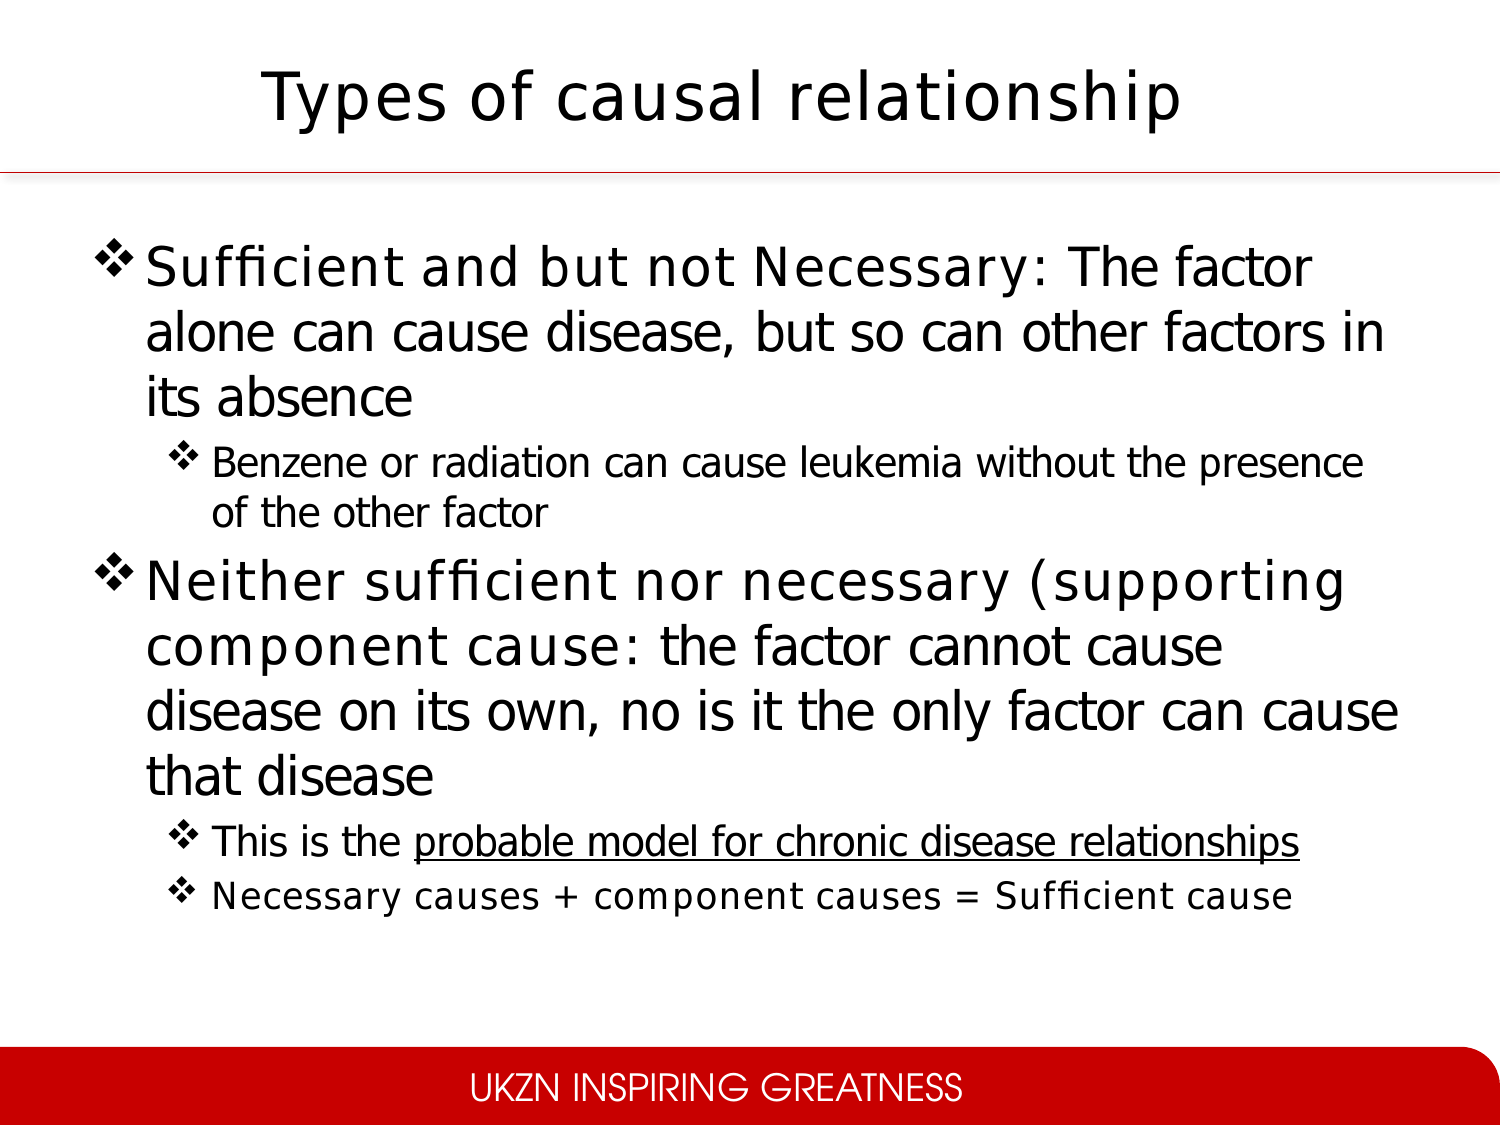

# Types of causal relationship
Sufficient and but not Necessary: The factor alone can cause disease, but so can other factors in its absence
Benzene or radiation can cause leukemia without the presence of the other factor
Neither sufficient nor necessary (supporting component cause: the factor cannot cause disease on its own, no is it the only factor can cause that disease
This is the probable model for chronic disease relationships
Necessary causes + component causes = Sufficient cause